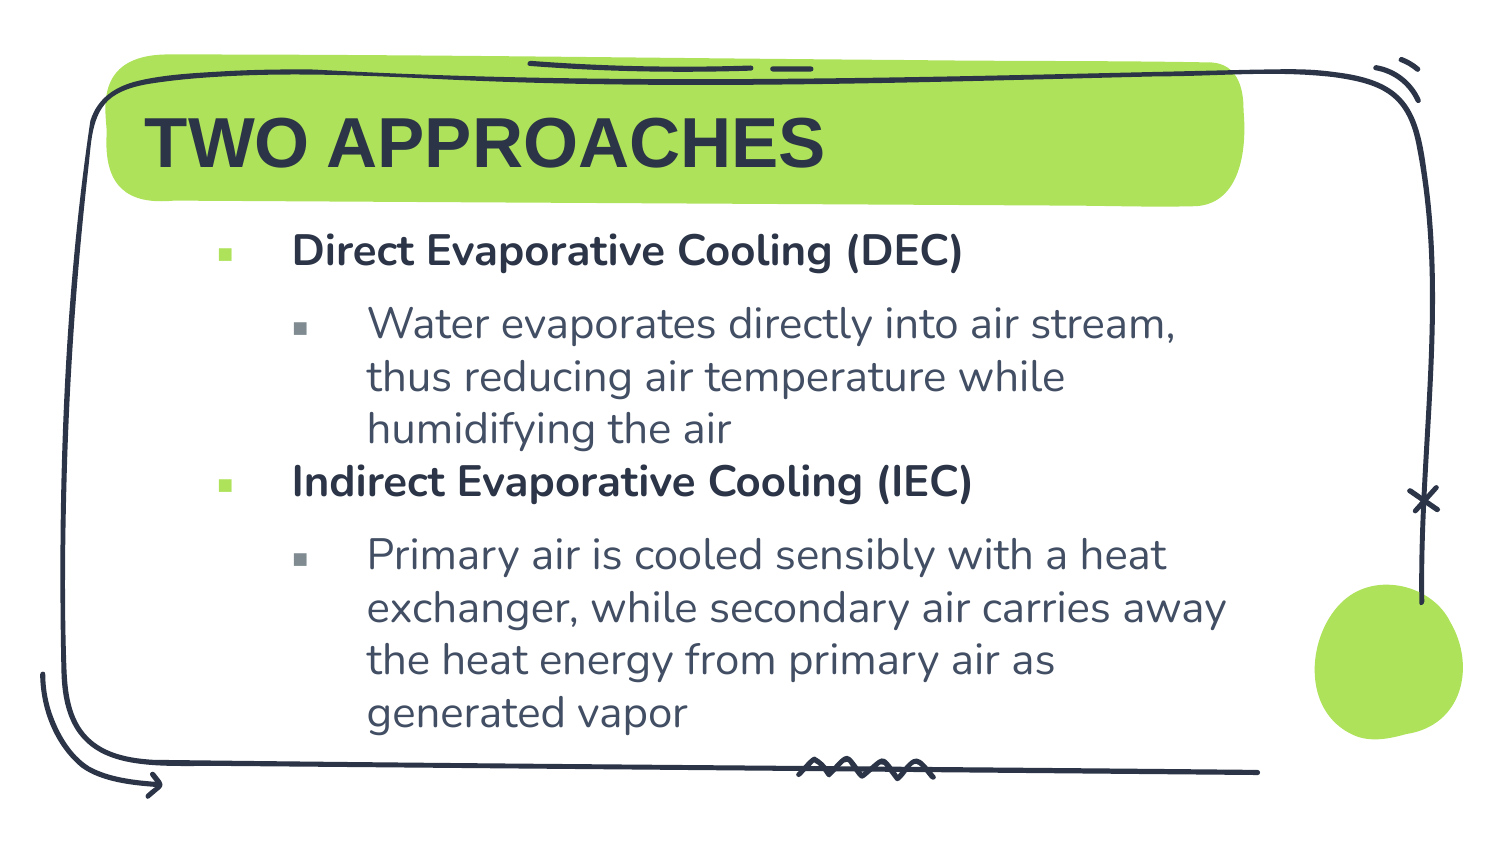

# TWO APPROACHES
Direct Evaporative Cooling (DEC)
Water evaporates directly into air stream, thus reducing air temperature while humidifying the air
Indirect Evaporative Cooling (IEC)
Primary air is cooled sensibly with a heat exchanger, while secondary air carries away the heat energy from primary air as generated vapor